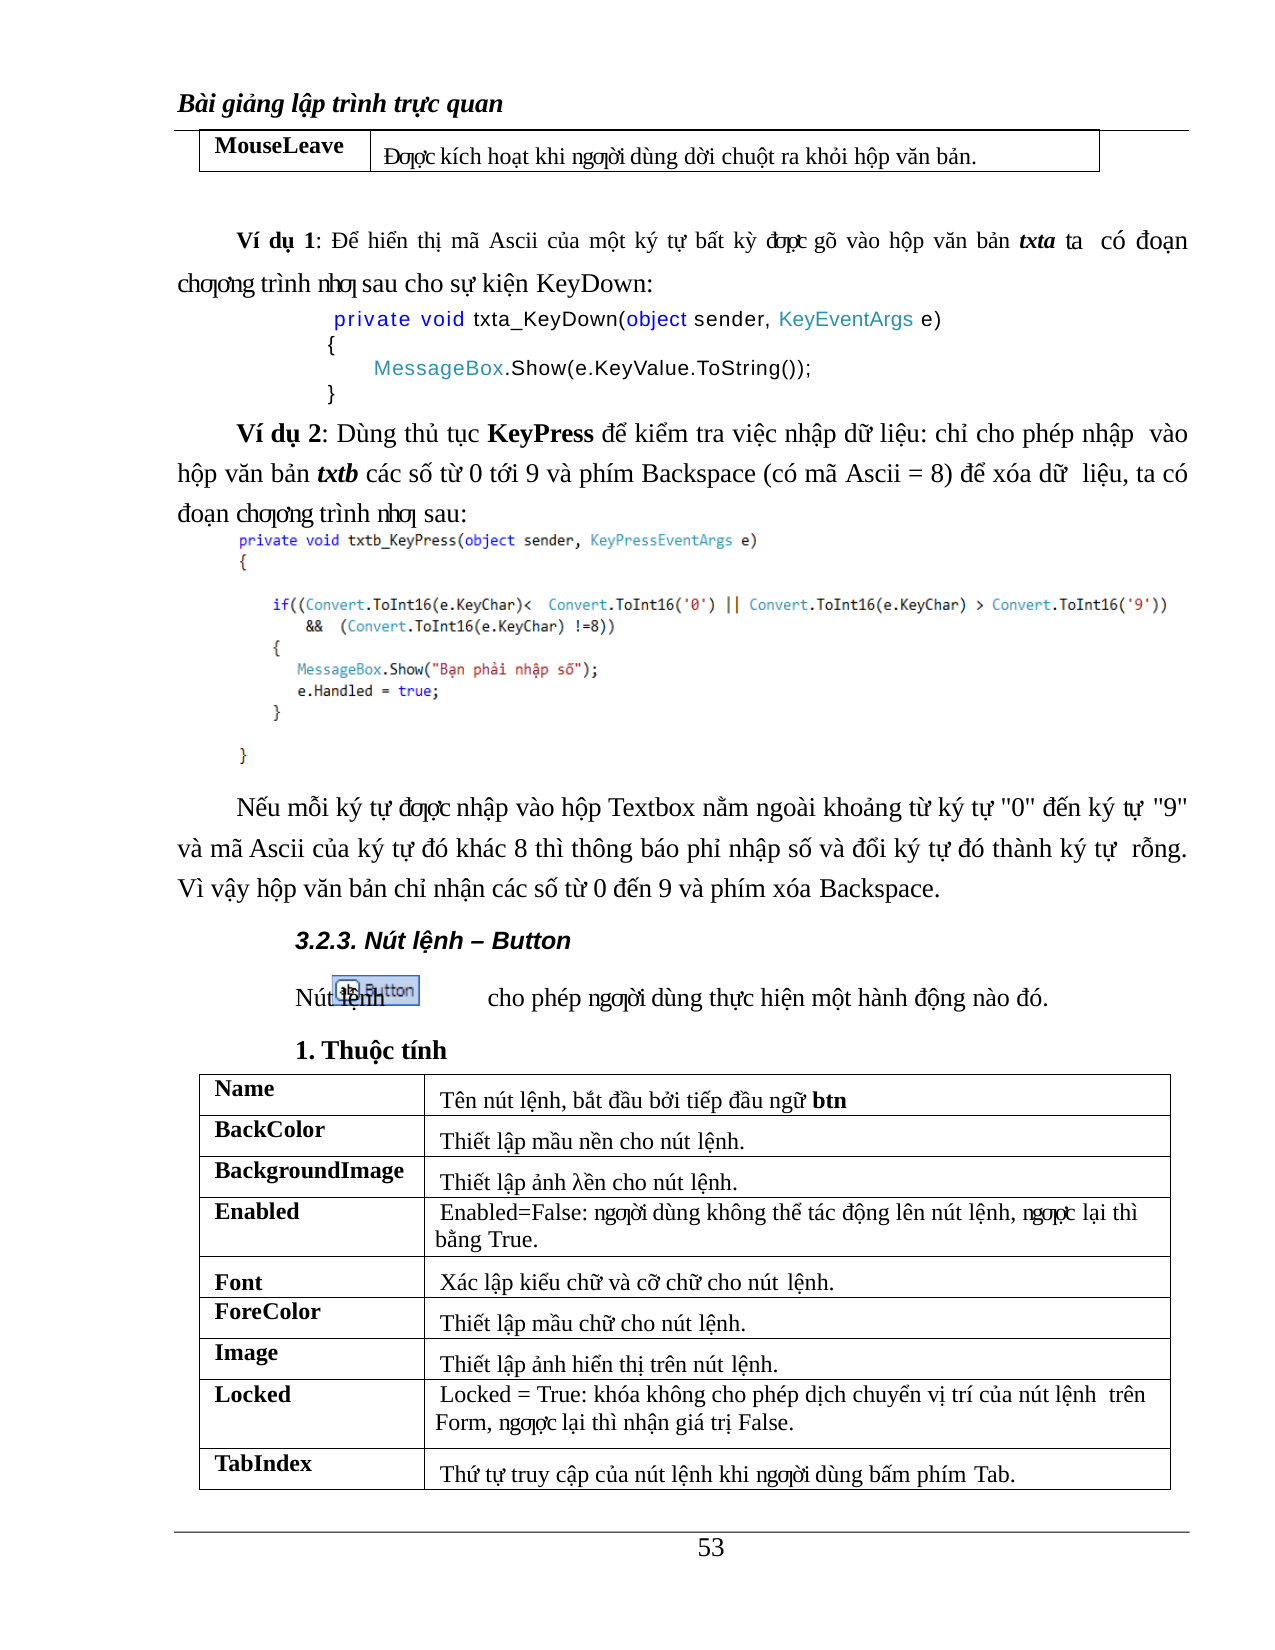

Bài giảng lập trình trực quan
|  | MouseLeave | Đƣợc kích hoạt khi ngƣời dùng dời chuột ra khỏi hộp văn bản. |  |
| --- | --- | --- | --- |
Ví dụ 1: Để hiển thị mã Ascii của một ký tự bất kỳ đƣợc gõ vào hộp văn bản txta ta  có đoạn chƣơng trình nhƣ sau cho sự kiện KeyDown:
private void txta_KeyDown(object sender, KeyEventArgs e)
{
MessageBox.Show(e.KeyValue.ToString());
}
Ví dụ 2: Dùng thủ tục KeyPress để kiểm tra việc nhập dữ liệu: chỉ cho phép nhập  vào hộp văn bản txtb các số từ 0 tới 9 và phím Backspace (có mã Ascii = 8) để xóa dữ  liệu, ta có đoạn chƣơng trình nhƣ sau:

Nếu mỗi ký tự đƣợc nhập vào hộp Textbox nằm ngoài khoảng từ ký tự "0" đến ký tự  "9" và mã Ascii của ký tự đó khác 8 thì thông báo phỉ nhập số và đổi ký tự đó thành ký tự  rỗng. Vì vậy hộp văn bản chỉ nhận các số từ 0 đến 9 và phím xóa Backspace.
3.2.3. Nút lệnh – Button

Nút lệnh	cho phép ngƣời dùng thực hiện một hành động nào đó.
1. Thuộc tính

| Name | Tên nút lệnh, bắt đầu bởi tiếp đầu ngữ btn |
| --- | --- |
| BackColor | Thiết lập mầu nền cho nút lệnh. |
| BackgroundImage | Thiết lập ảnh λền cho nút lệnh. |
| Enabled | Enabled=False: ngƣời dùng không thể tác động lên nút lệnh, ngƣợc lại thì bằng True. |
| Font | Xác lập kiểu chữ và cỡ chữ cho nút lệnh. |
| ForeColor | Thiết lập mầu chữ cho nút lệnh. |
| Image | Thiết lập ảnh hiển thị trên nút lệnh. |
| Locked | Locked = True: khóa không cho phép dịch chuyển vị trí của nút lệnh trên Form, ngƣợc lại thì nhận giá trị False. |
| TabIndex | Thứ tự truy cập của nút lệnh khi ngƣời dùng bấm phím Tab. |
53